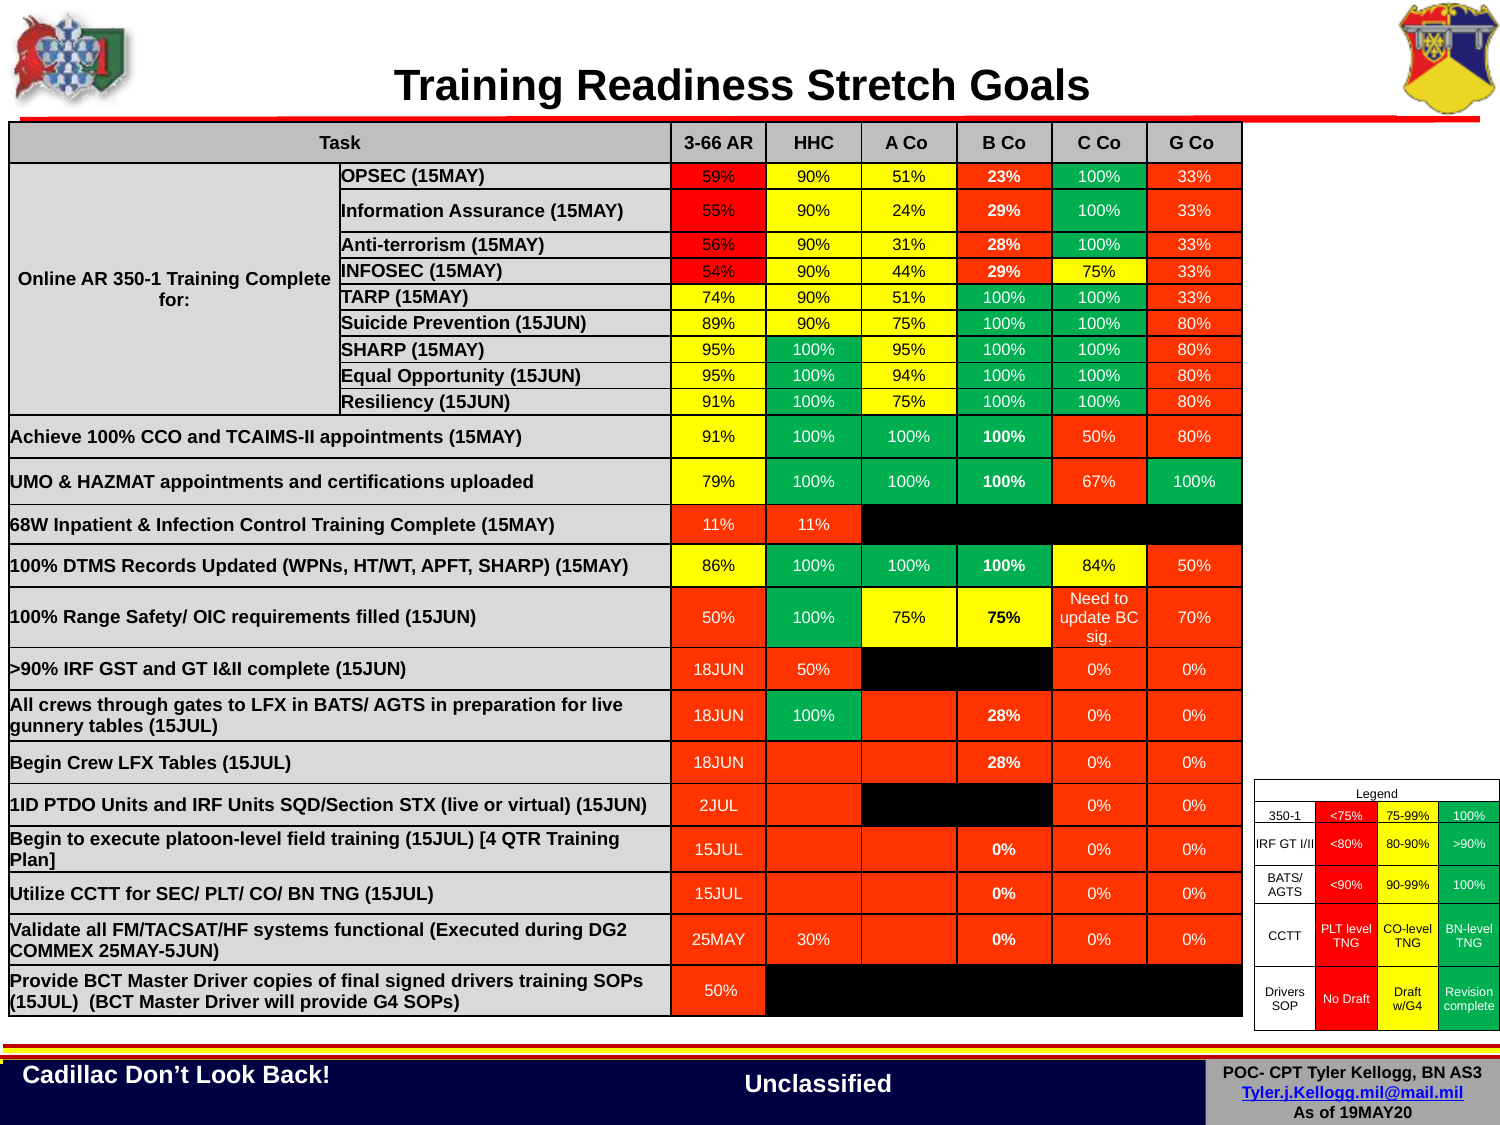

Training Readiness Stretch Goals
| Task |  | 3-66 AR | HHC | A Co | B Co | C Co | G Co |
| --- | --- | --- | --- | --- | --- | --- | --- |
| Online AR 350-1 Training Complete for: | OPSEC (15MAY) | 59% | 90% | 51% | 23% | 100% | 33% |
|  | Information Assurance (15MAY) | 55% | 90% | 24% | 29% | 100% | 33% |
|  | Anti-terrorism (15MAY) | 56% | 90% | 31% | 28% | 100% | 33% |
|  | INFOSEC (15MAY) | 54% | 90% | 44% | 29% | 75% | 33% |
|  | TARP (15MAY) | 74% | 90% | 51% | 100% | 100% | 33% |
|  | Suicide Prevention (15JUN) | 89% | 90% | 75% | 100% | 100% | 80% |
|  | SHARP (15MAY) | 95% | 100% | 95% | 100% | 100% | 80% |
|  | Equal Opportunity (15JUN) | 95% | 100% | 94% | 100% | 100% | 80% |
|  | Resiliency (15JUN) | 91% | 100% | 75% | 100% | 100% | 80% |
| Achieve 100% CCO and TCAIMS-II appointments (15MAY) |  | 91% | 100% | 100% | 100% | 50% | 80% |
| UMO & HAZMAT appointments and certifications uploaded |  | 79% | 100% | 100% | 100% | 67% | 100% |
| 68W Inpatient & Infection Control Training Complete (15MAY) |  | 11% | 11% |  |  |  |  |
| 100% DTMS Records Updated (WPNs, HT/WT, APFT, SHARP) (15MAY) |  | 86% | 100% | 100% | 100% | 84% | 50% |
| 100% Range Safety/ OIC requirements filled (15JUN) |  | 50% | 100% | 75% | 75% | Need to update BC sig. | 70% |
| >90% IRF GST and GT I&II complete (15JUN) |  | 18JUN | 50% |  |  | 0% | 0% |
| All crews through gates to LFX in BATS/ AGTS in preparation for live gunnery tables (15JUL) |  | 18JUN | 100% |  | 28% | 0% | 0% |
| Begin Crew LFX Tables (15JUL) |  | 18JUN |  |  | 28% | 0% | 0% |
| 1ID PTDO Units and IRF Units SQD/Section STX (live or virtual) (15JUN) |  | 2JUL |  |  |  | 0% | 0% |
| Begin to execute platoon-level field training (15JUL) [4 QTR Training Plan] |  | 15JUL |  |  | 0% | 0% | 0% |
| Utilize CCTT for SEC/ PLT/ CO/ BN TNG (15JUL) |  | 15JUL |  |  | 0% | 0% | 0% |
| Validate all FM/TACSAT/HF systems functional (Executed during DG2 COMMEX 25MAY-5JUN) |  | 25MAY | 30% |  | 0% | 0% | 0% |
| Provide BCT Master Driver copies of final signed drivers training SOPs (15JUL) (BCT Master Driver will provide G4 SOPs) |  | 50% |  |  |  |  |  |
| Legend |  |  |  |
| --- | --- | --- | --- |
| 350-1 | <75% | 75-99% | 100% |
| IRF GT I/II | <80% | 80-90% | >90% |
| BATS/AGTS | <90% | 90-99% | 100% |
| CCTT | PLT level TNG | CO-level TNG | BN-level TNG |
| Drivers SOP | No Draft | Draft w/G4 | Revision complete |
Cadillac Don’t Look Back!
POC- CPT Tyler Kellogg, BN AS3
Tyler.j.Kellogg.mil@mail.mil
As of 19MAY20

Unclassified
- CADILLAC DON’T LOOK BACK! -
POC: CPT Brown	As of: 16JAN20
POC: CPT Brown	As of: 16JAN20
UNCLASSIFIED/FOUO